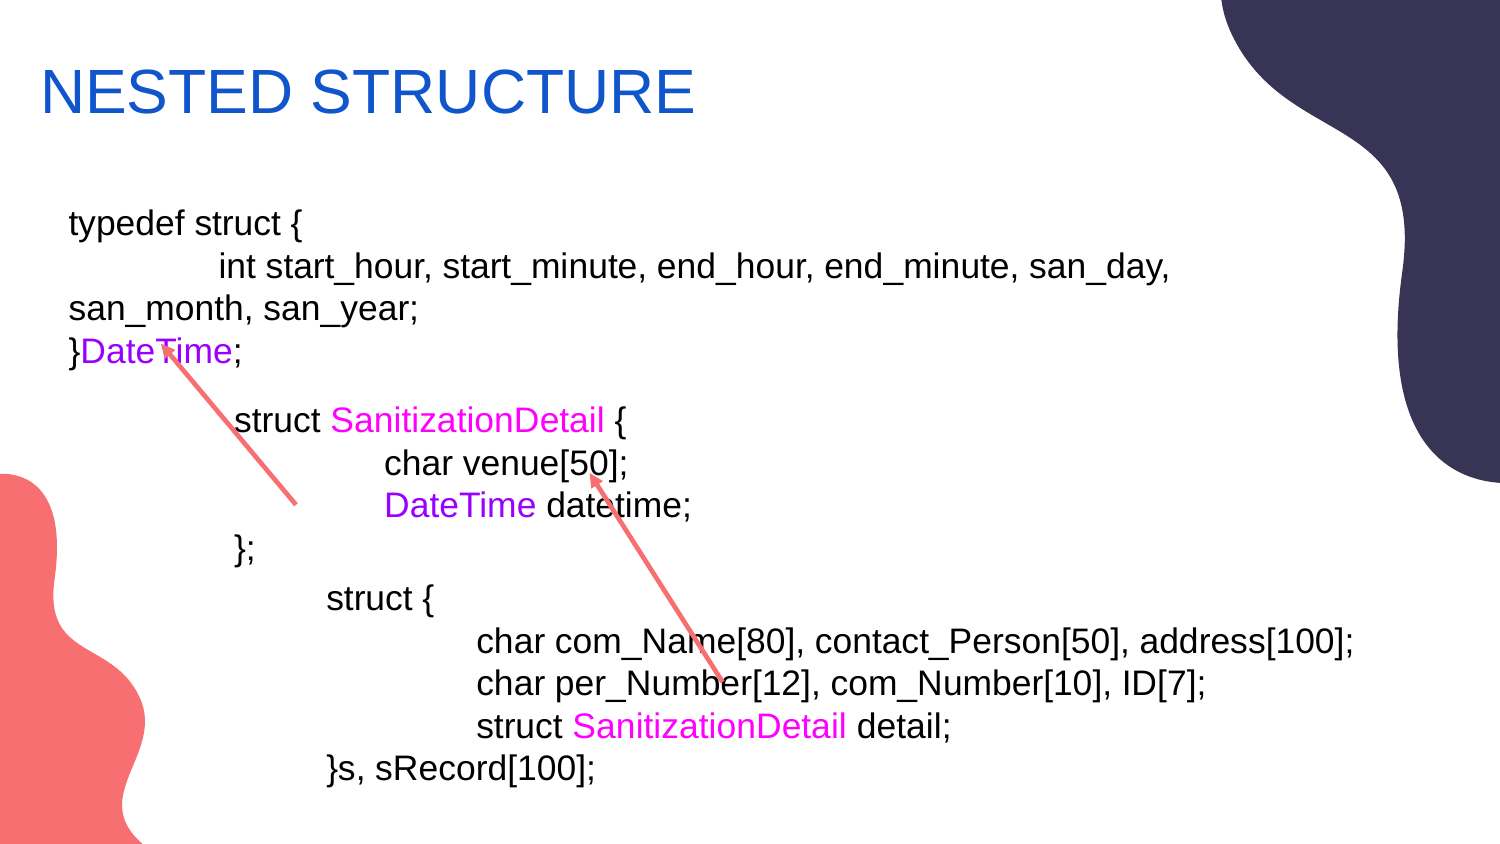

NESTED STRUCTURE
typedef struct {
	int start_hour, start_minute, end_hour, end_minute, san_day, san_month, san_year;
}DateTime;

struct SanitizationDetail {
	char venue[50];
	DateTime datetime;
};

struct {
	char com_Name[80], contact_Person[50], address[100];
	char per_Number[12], com_Number[10], ID[7];
	struct SanitizationDetail detail;
}s, sRecord[100];